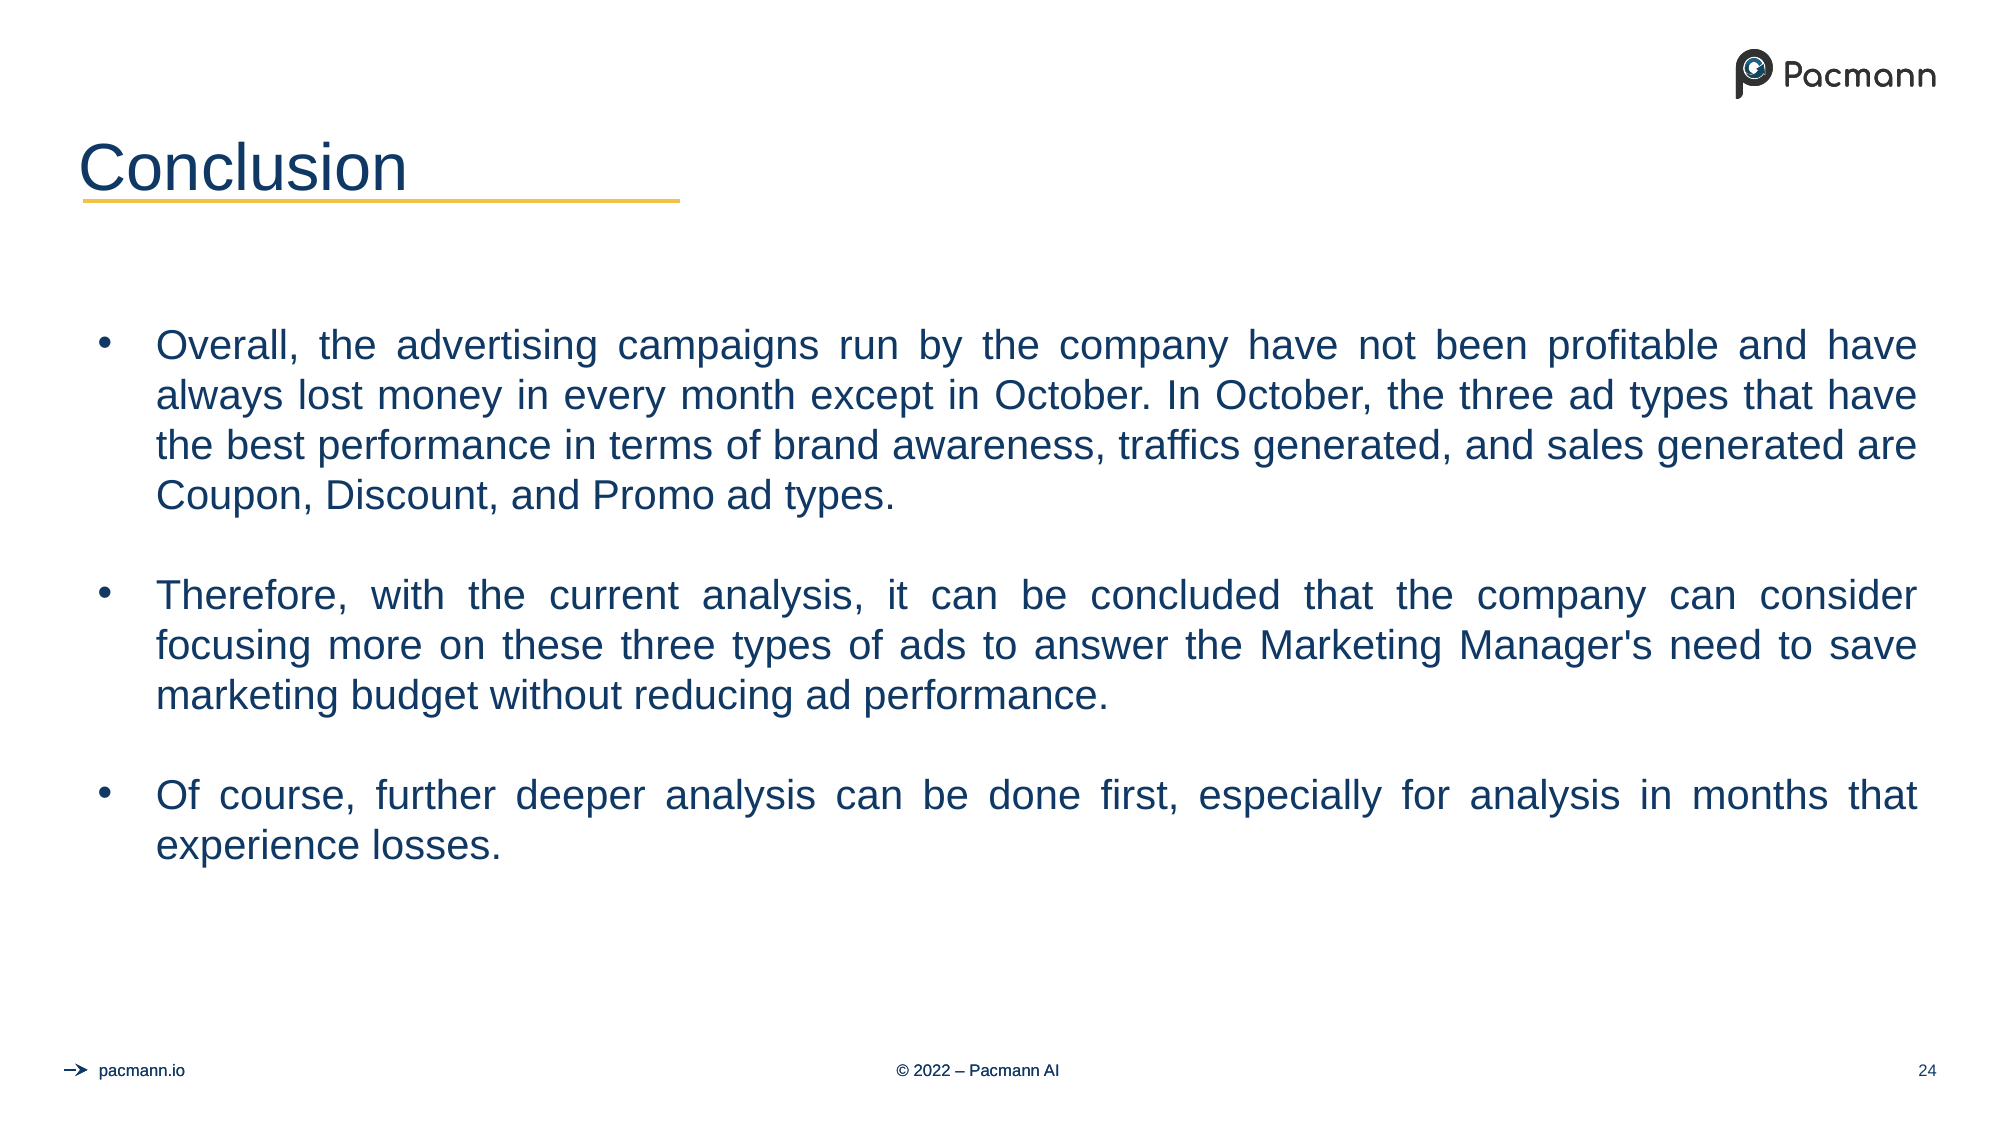

# Conclusion
Overall, the advertising campaigns run by the company have not been profitable and have always lost money in every month except in October. In October, the three ad types that have the best performance in terms of brand awareness, traffics generated, and sales generated are Coupon, Discount, and Promo ad types.

Therefore, with the current analysis, it can be concluded that the company can consider focusing more on these three types of ads to answer the Marketing Manager's need to save marketing budget without reducing ad performance.

Of course, further deeper analysis can be done first, especially for analysis in months that experience losses.